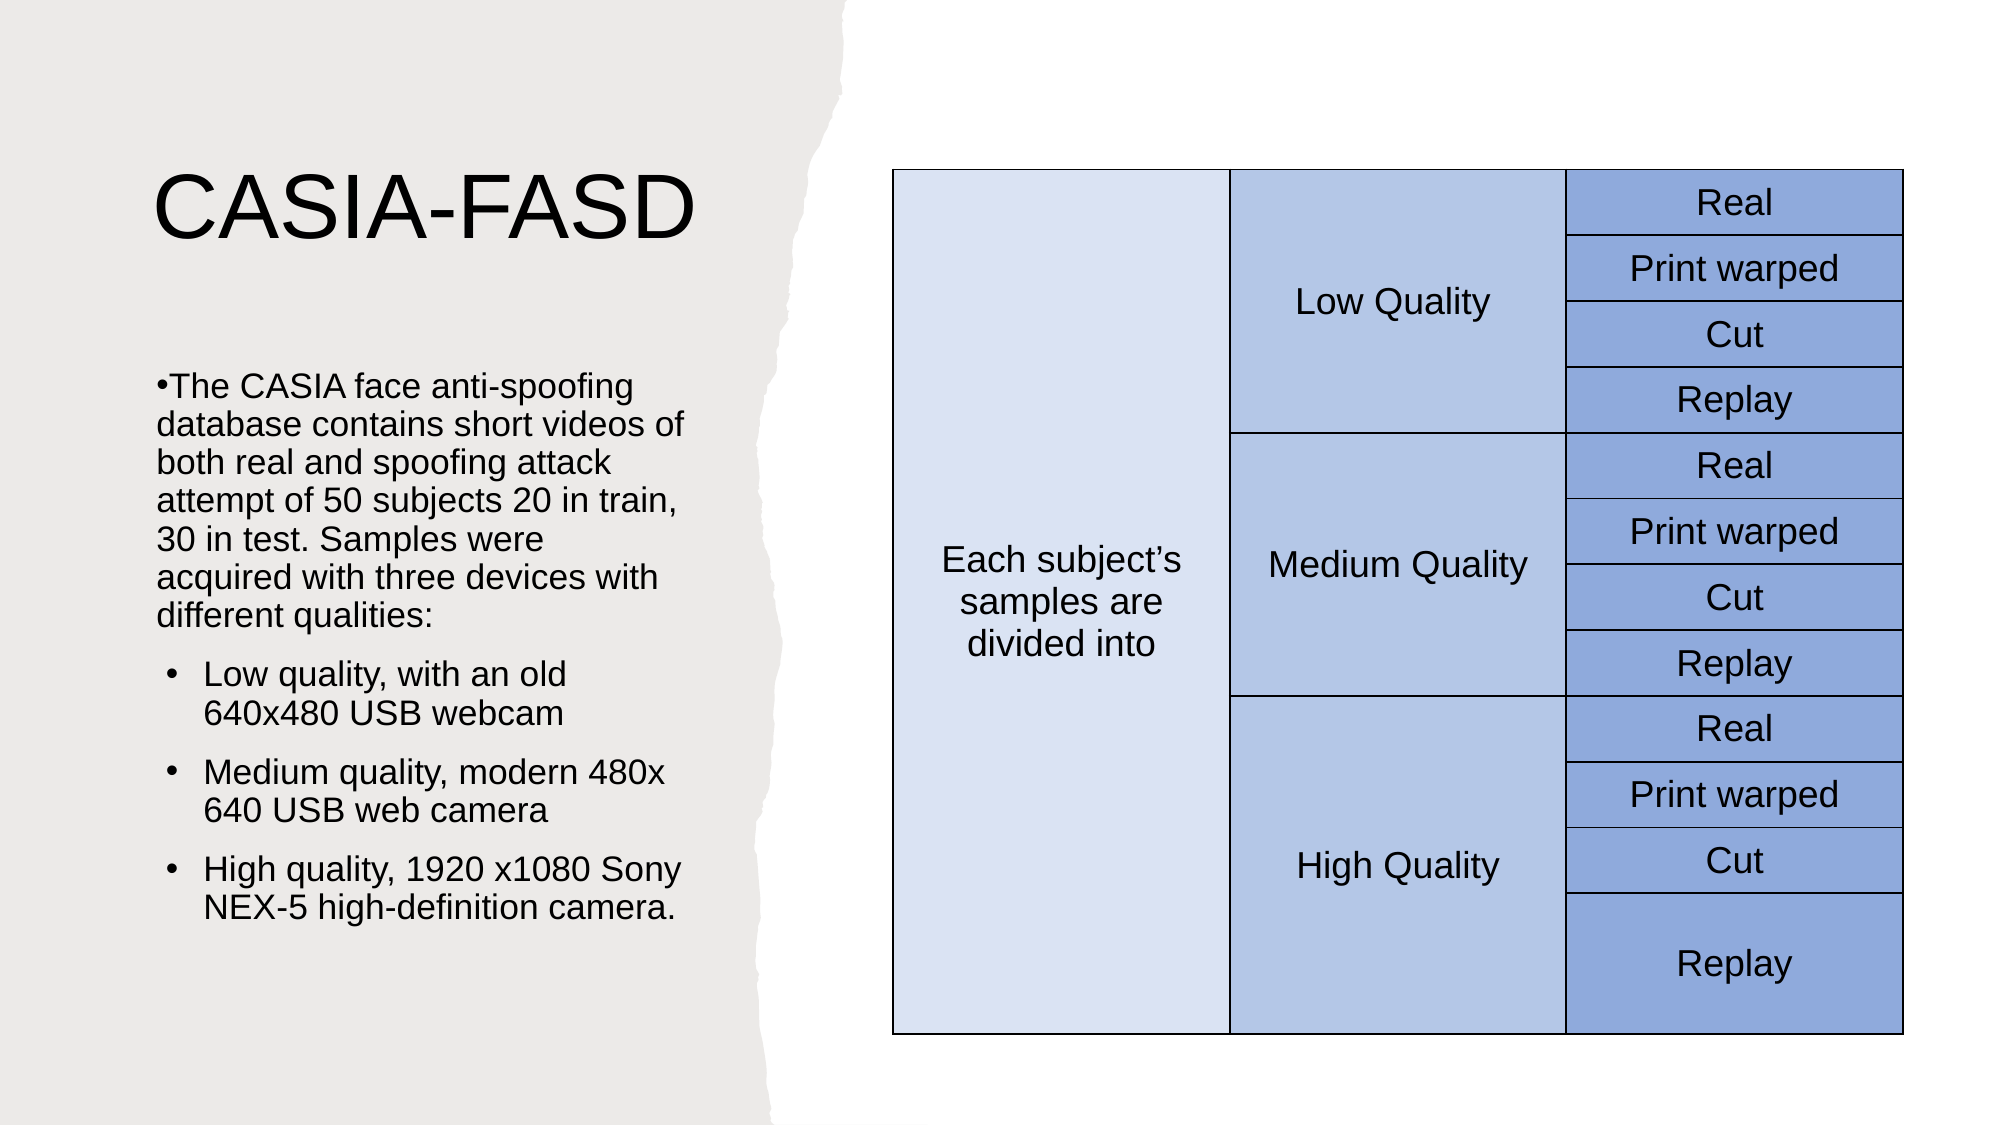

# CASIA-FASD
| Each subject’s samples are divided into | Low Quality | Real |
| --- | --- | --- |
|  |  | Print warped |
|  |  | Cut |
|  |  | Replay |
|  | Medium Quality | Real |
|  |  | Print warped |
|  |  | Cut |
|  |  | Replay |
|  | High Quality | Real |
|  |  | Print warped |
|  |  | Cut |
|  |  | Replay |
The CASIA face anti-spoofing database contains short videos of both real and spoofing attack attempt of 50 subjects 20 in train, 30 in test. Samples were acquired with three devices with different qualities:
Low quality, with an old 640x480 USB webcam
Medium quality, modern 480x 640 USB web camera
High quality, 1920 x1080 Sony NEX-5 high-definition camera.